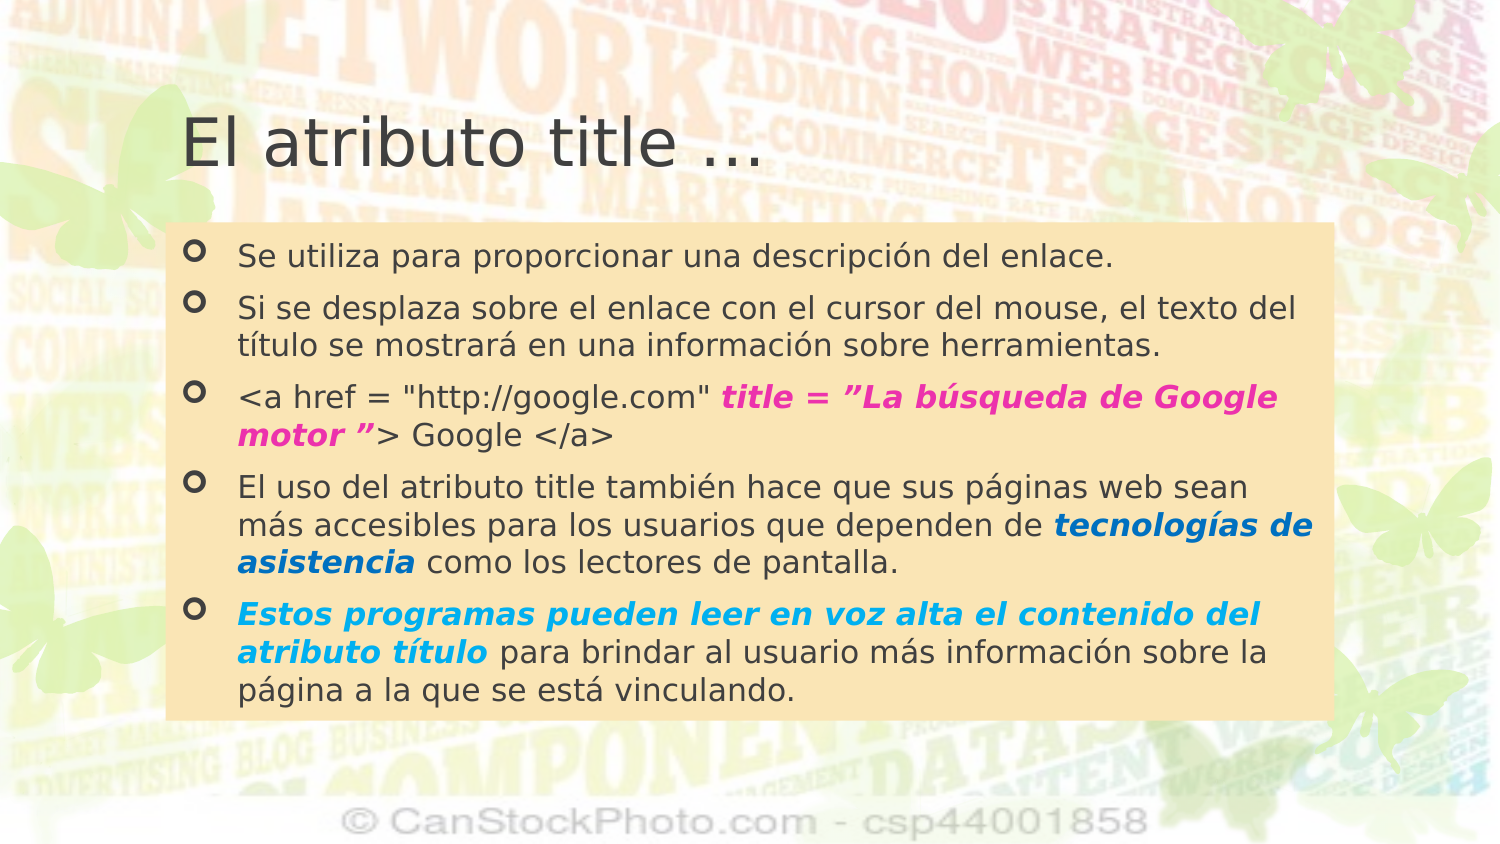

# El atributo title …
Se utiliza para proporcionar una descripción del enlace.
Si se desplaza sobre el enlace con el cursor del mouse, el texto del título se mostrará en una información sobre herramientas.
<a href = "http://google.com" title = ”La búsqueda de Google motor ”> Google </a>
El uso del atributo title también hace que sus páginas web sean más accesibles para los usuarios que dependen de tecnologías de asistencia como los lectores de pantalla.
Estos programas pueden leer en voz alta el contenido del atributo título para brindar al usuario más información sobre la página a la que se está vinculando.